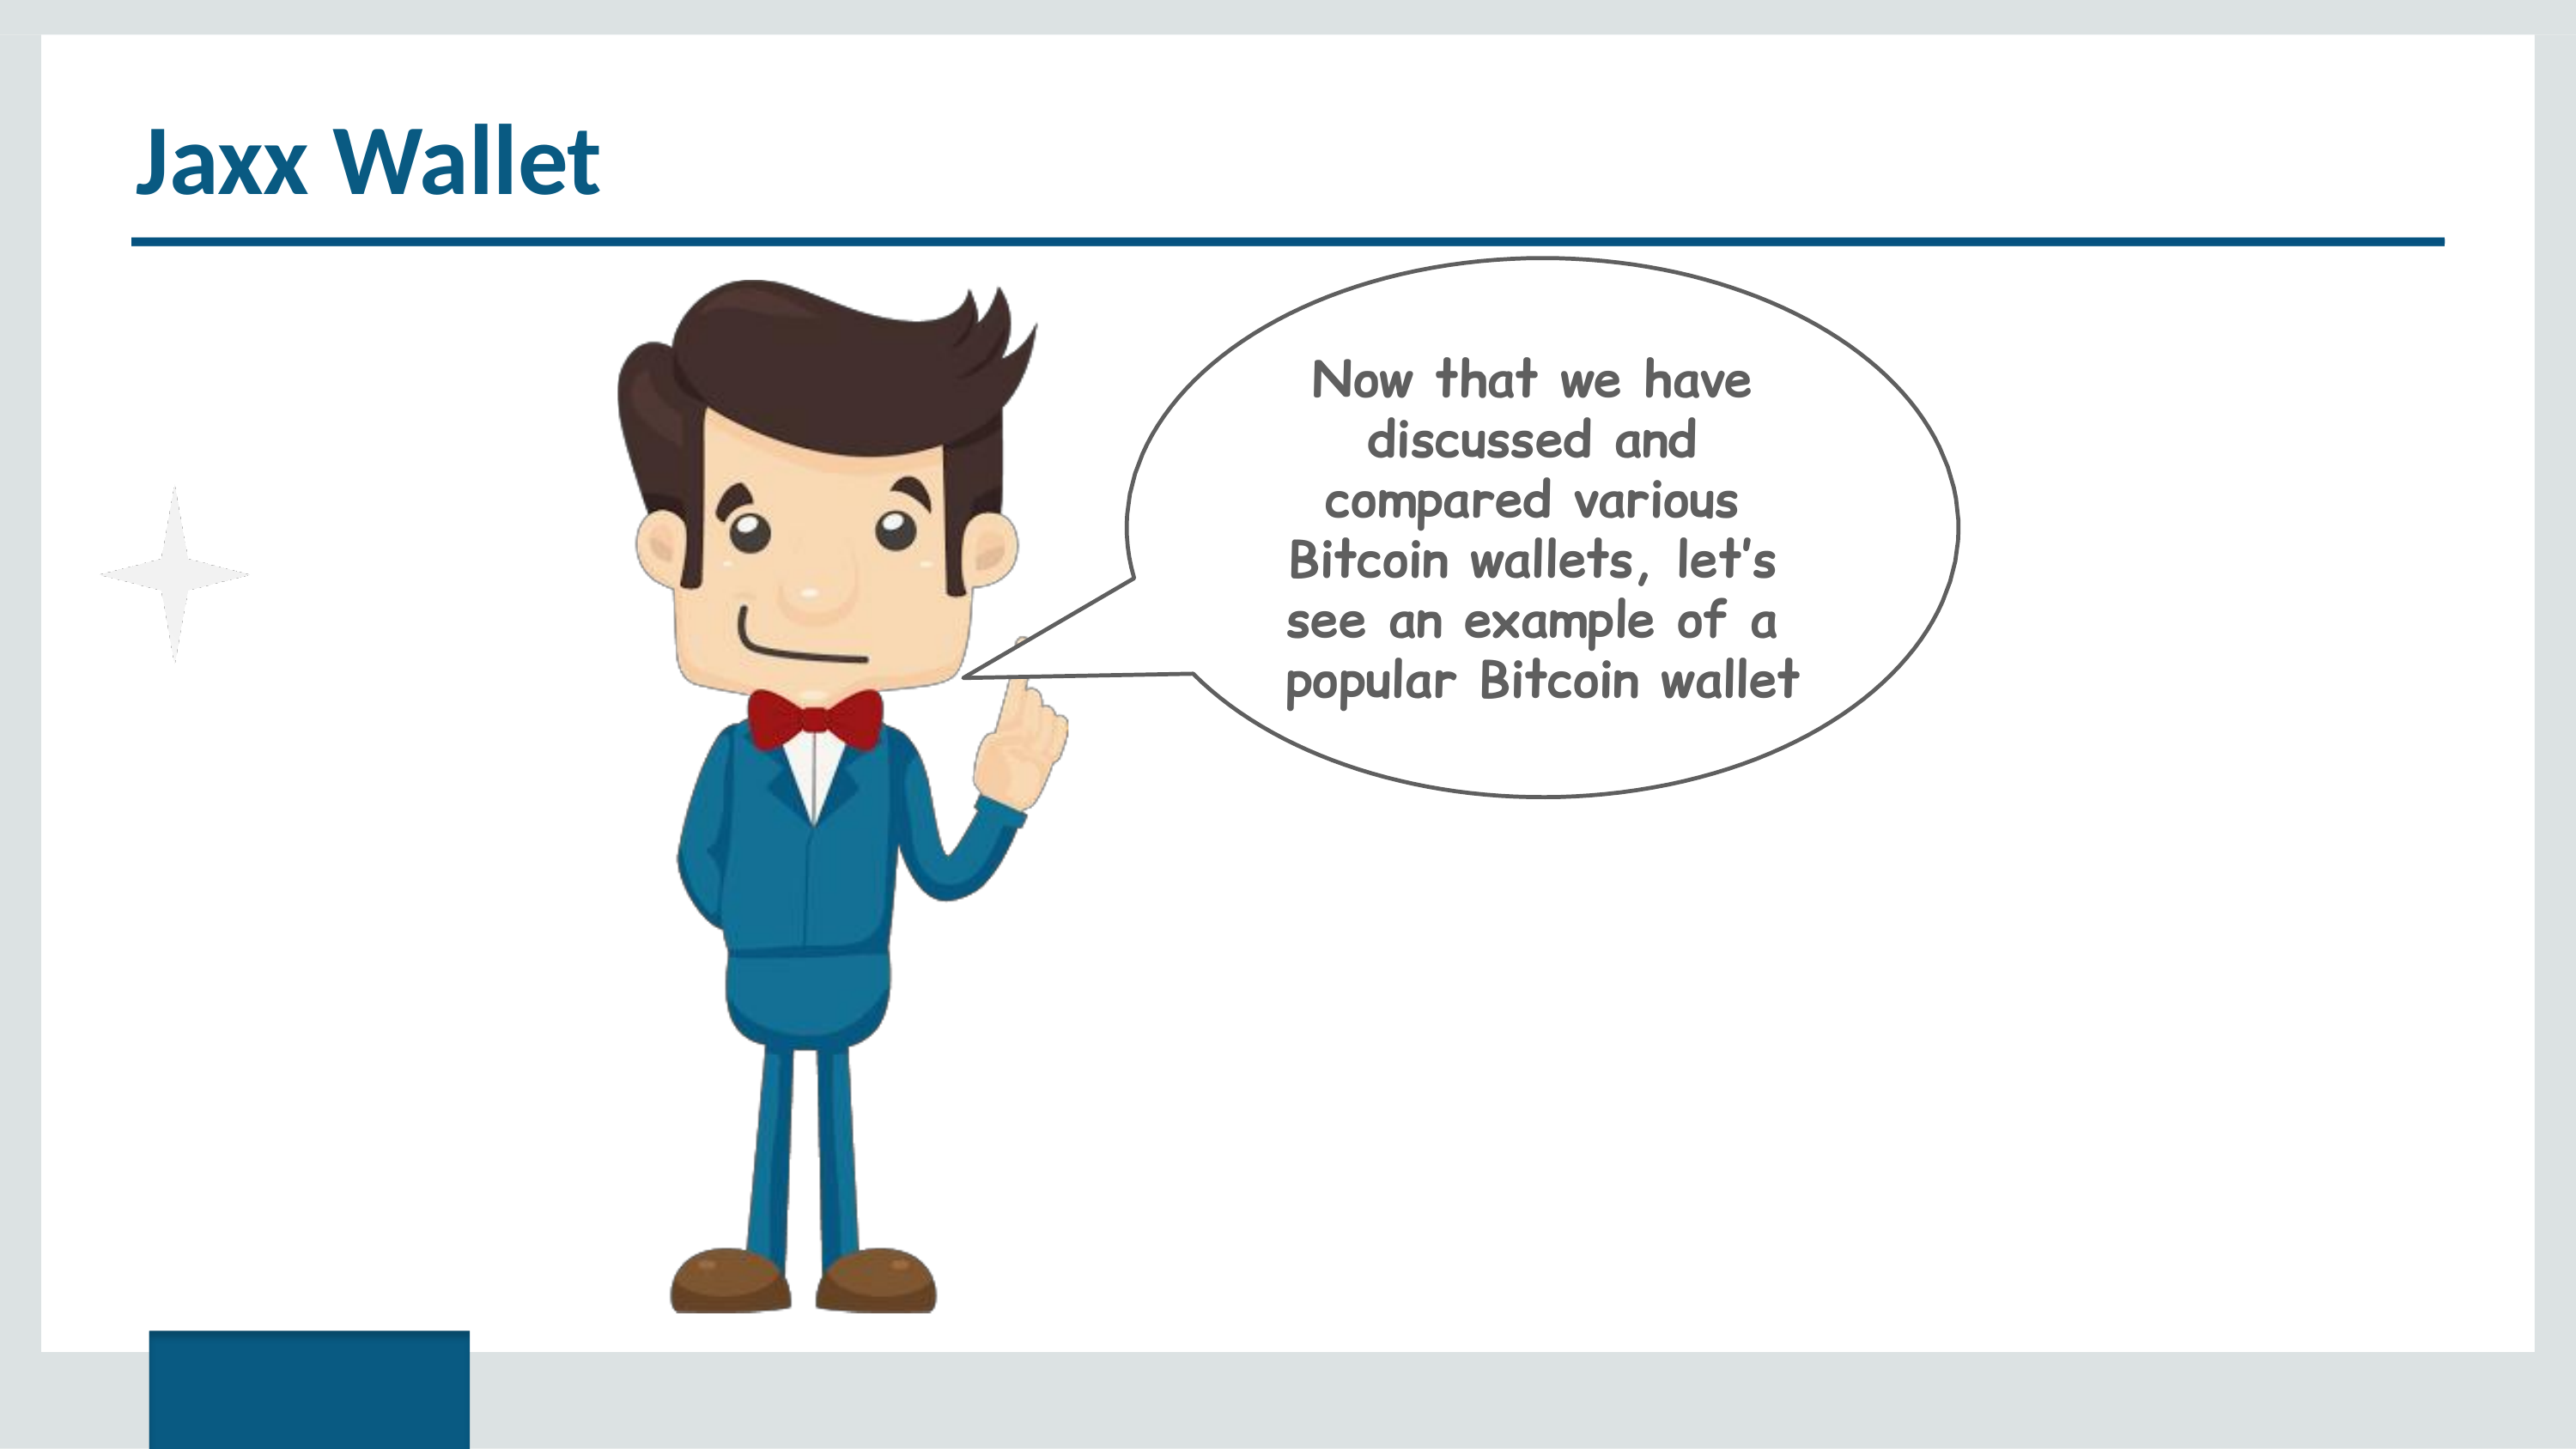

# Jaxx Wallet

Now that we have  discussed and  compared various  Bitcoin wallets, let’s  see an example of a  popular Bitcoin wallet